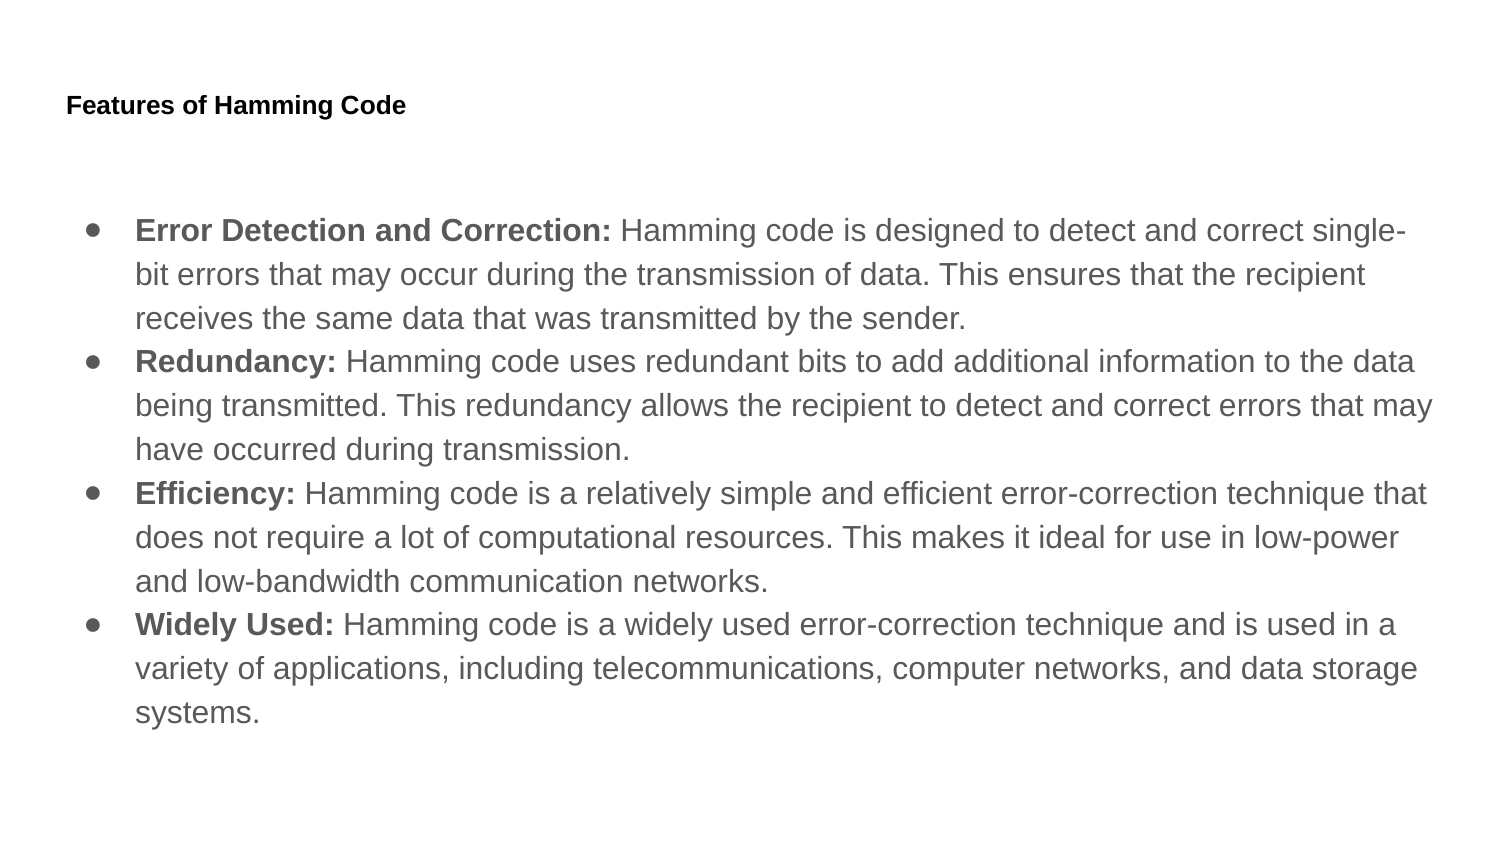

# Features of Hamming Code
Error Detection and Correction: Hamming code is designed to detect and correct single-bit errors that may occur during the transmission of data. This ensures that the recipient receives the same data that was transmitted by the sender.
Redundancy: Hamming code uses redundant bits to add additional information to the data being transmitted. This redundancy allows the recipient to detect and correct errors that may have occurred during transmission.
Efficiency: Hamming code is a relatively simple and efficient error-correction technique that does not require a lot of computational resources. This makes it ideal for use in low-power and low-bandwidth communication networks.
Widely Used: Hamming code is a widely used error-correction technique and is used in a variety of applications, including telecommunications, computer networks, and data storage systems.